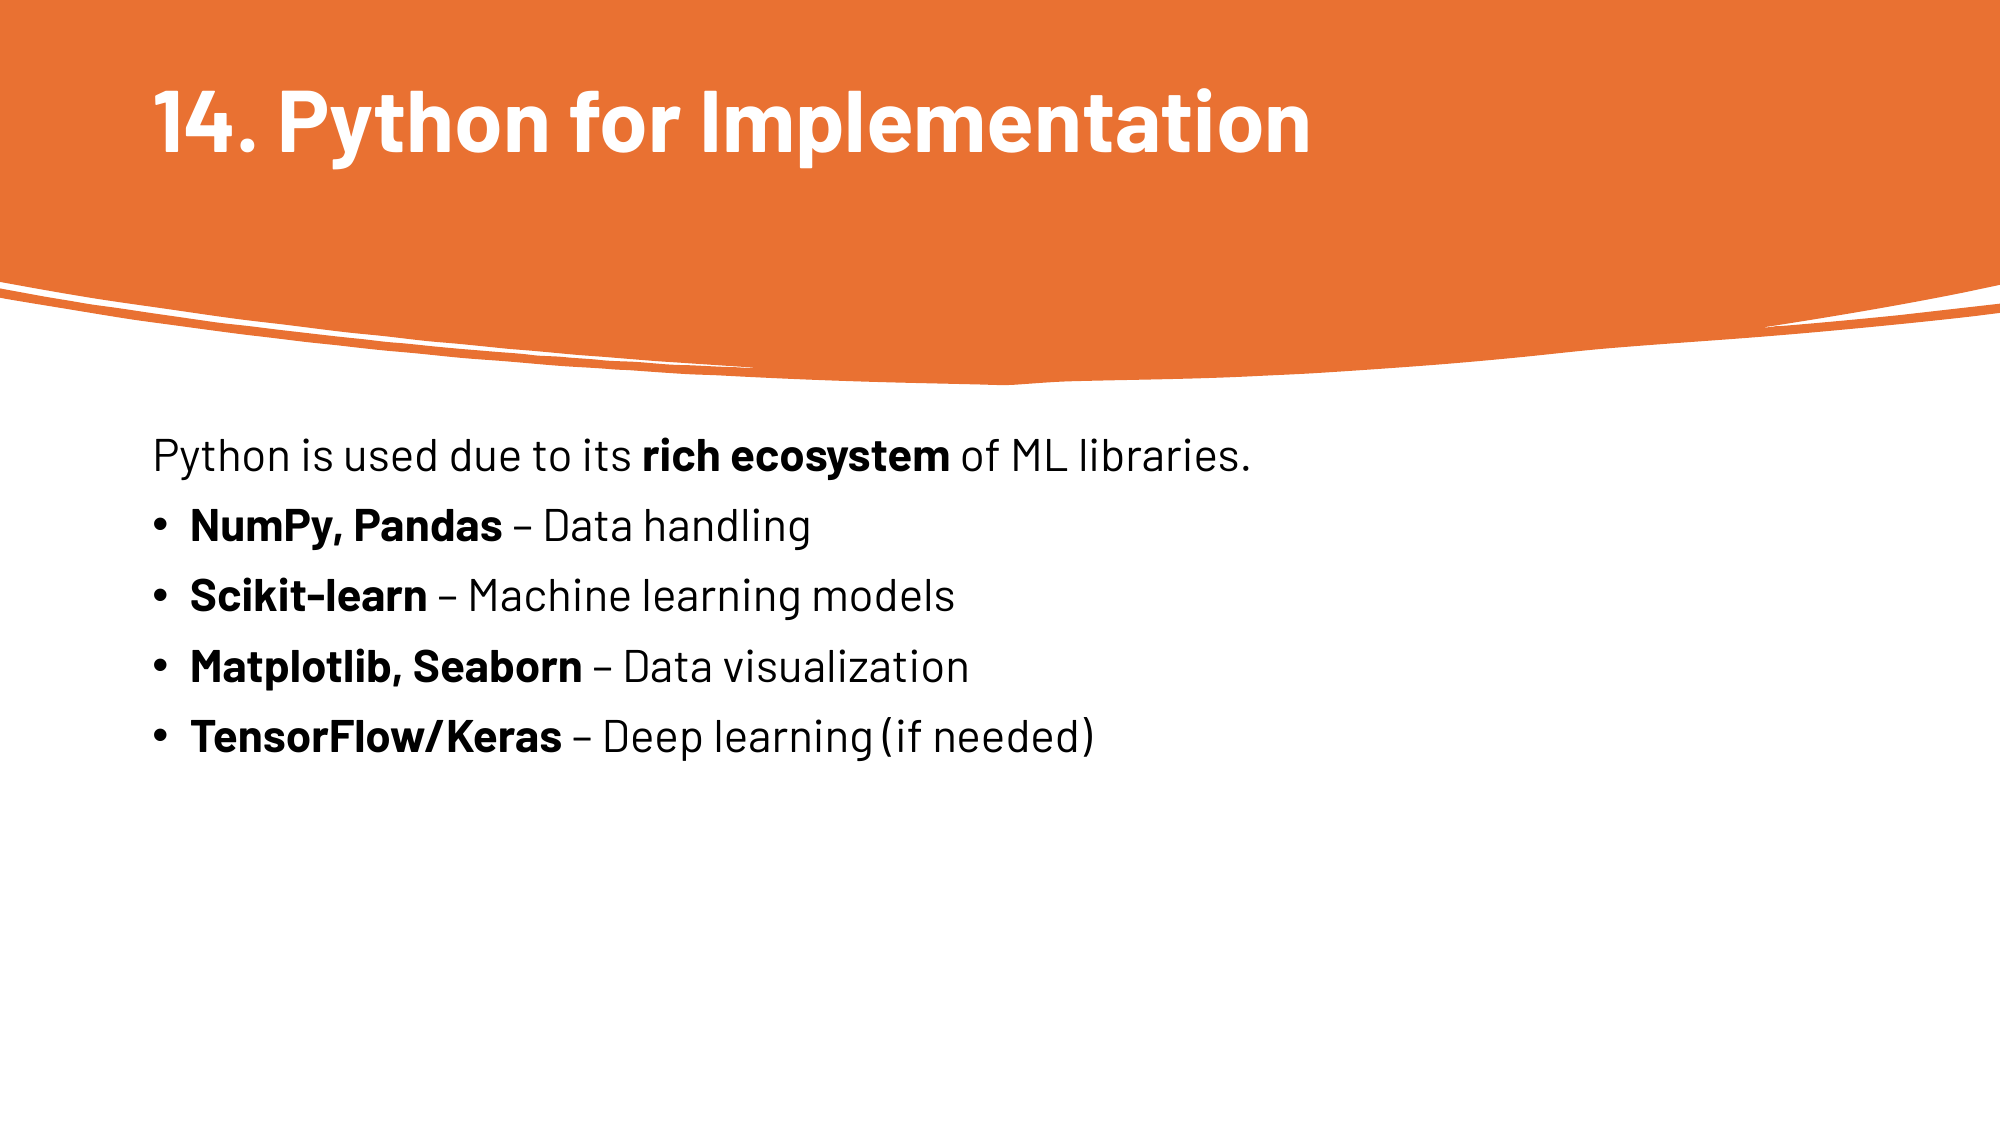

# 14. Python for Implementation
Python is used due to its rich ecosystem of ML libraries.
NumPy, Pandas – Data handling
Scikit-learn – Machine learning models
Matplotlib, Seaborn – Data visualization
TensorFlow/Keras – Deep learning (if needed)